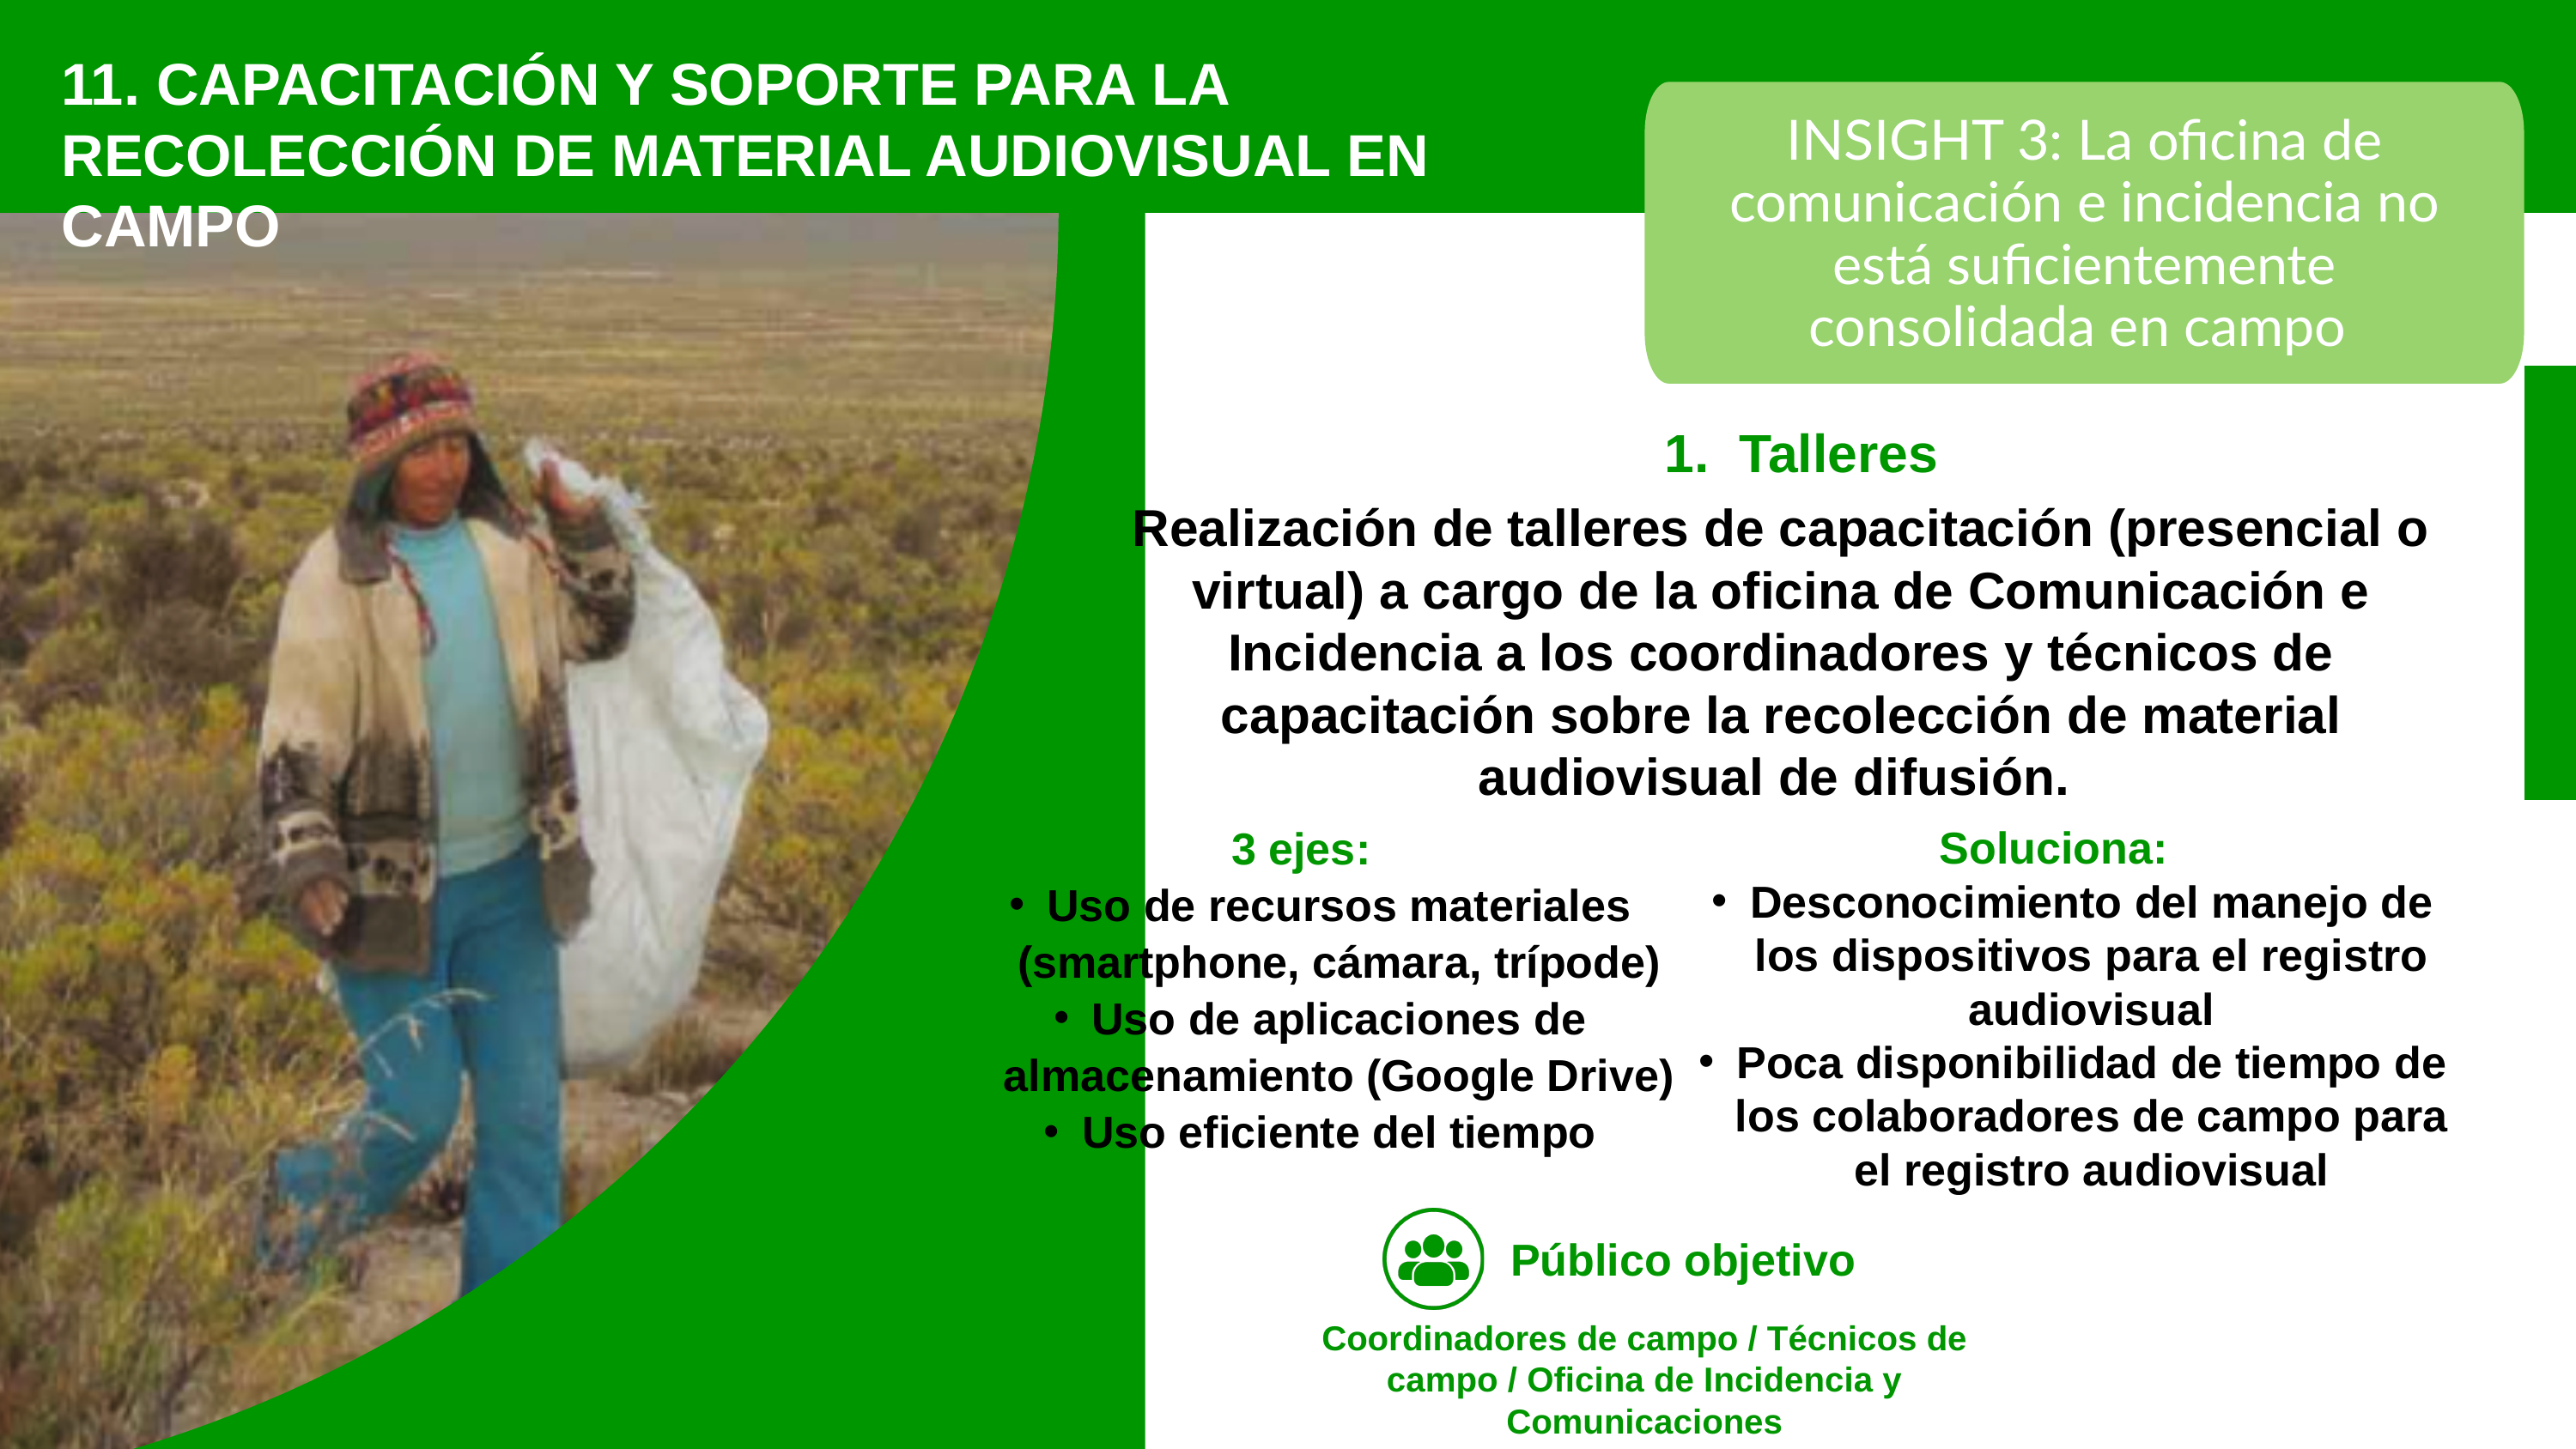

11. CAPACITACIÓN Y SOPORTE PARA LA RECOLECCIÓN DE MATERIAL AUDIOVISUAL EN CAMPO

INSIGHT 3: La oficina de comunicación e incidencia no está suficientemente consolidada en campo

1._Talleres
Realización de talleres de capacitación (presencial o virtual) a cargo de la oficina de Comunicación e Incidencia a los coordinadores y técnicos de capacitación sobre la recolección de material audiovisual de difusión.

3 ejes:
Uso de recursos materiales (smartphone, cámara, trípode)
Uso de aplicaciones de almacenamiento (Google Drive)
Uso eficiente del tiempo
Soluciona:
Desconocimiento del manejo de los dispositivos para el registro audiovisual
Poca disponibilidad de tiempo de los colaboradores de campo para el registro audiovisual

Público objetivo
Coordinadores de campo / Técnicos de campo / Oficina de Incidencia y Comunicaciones